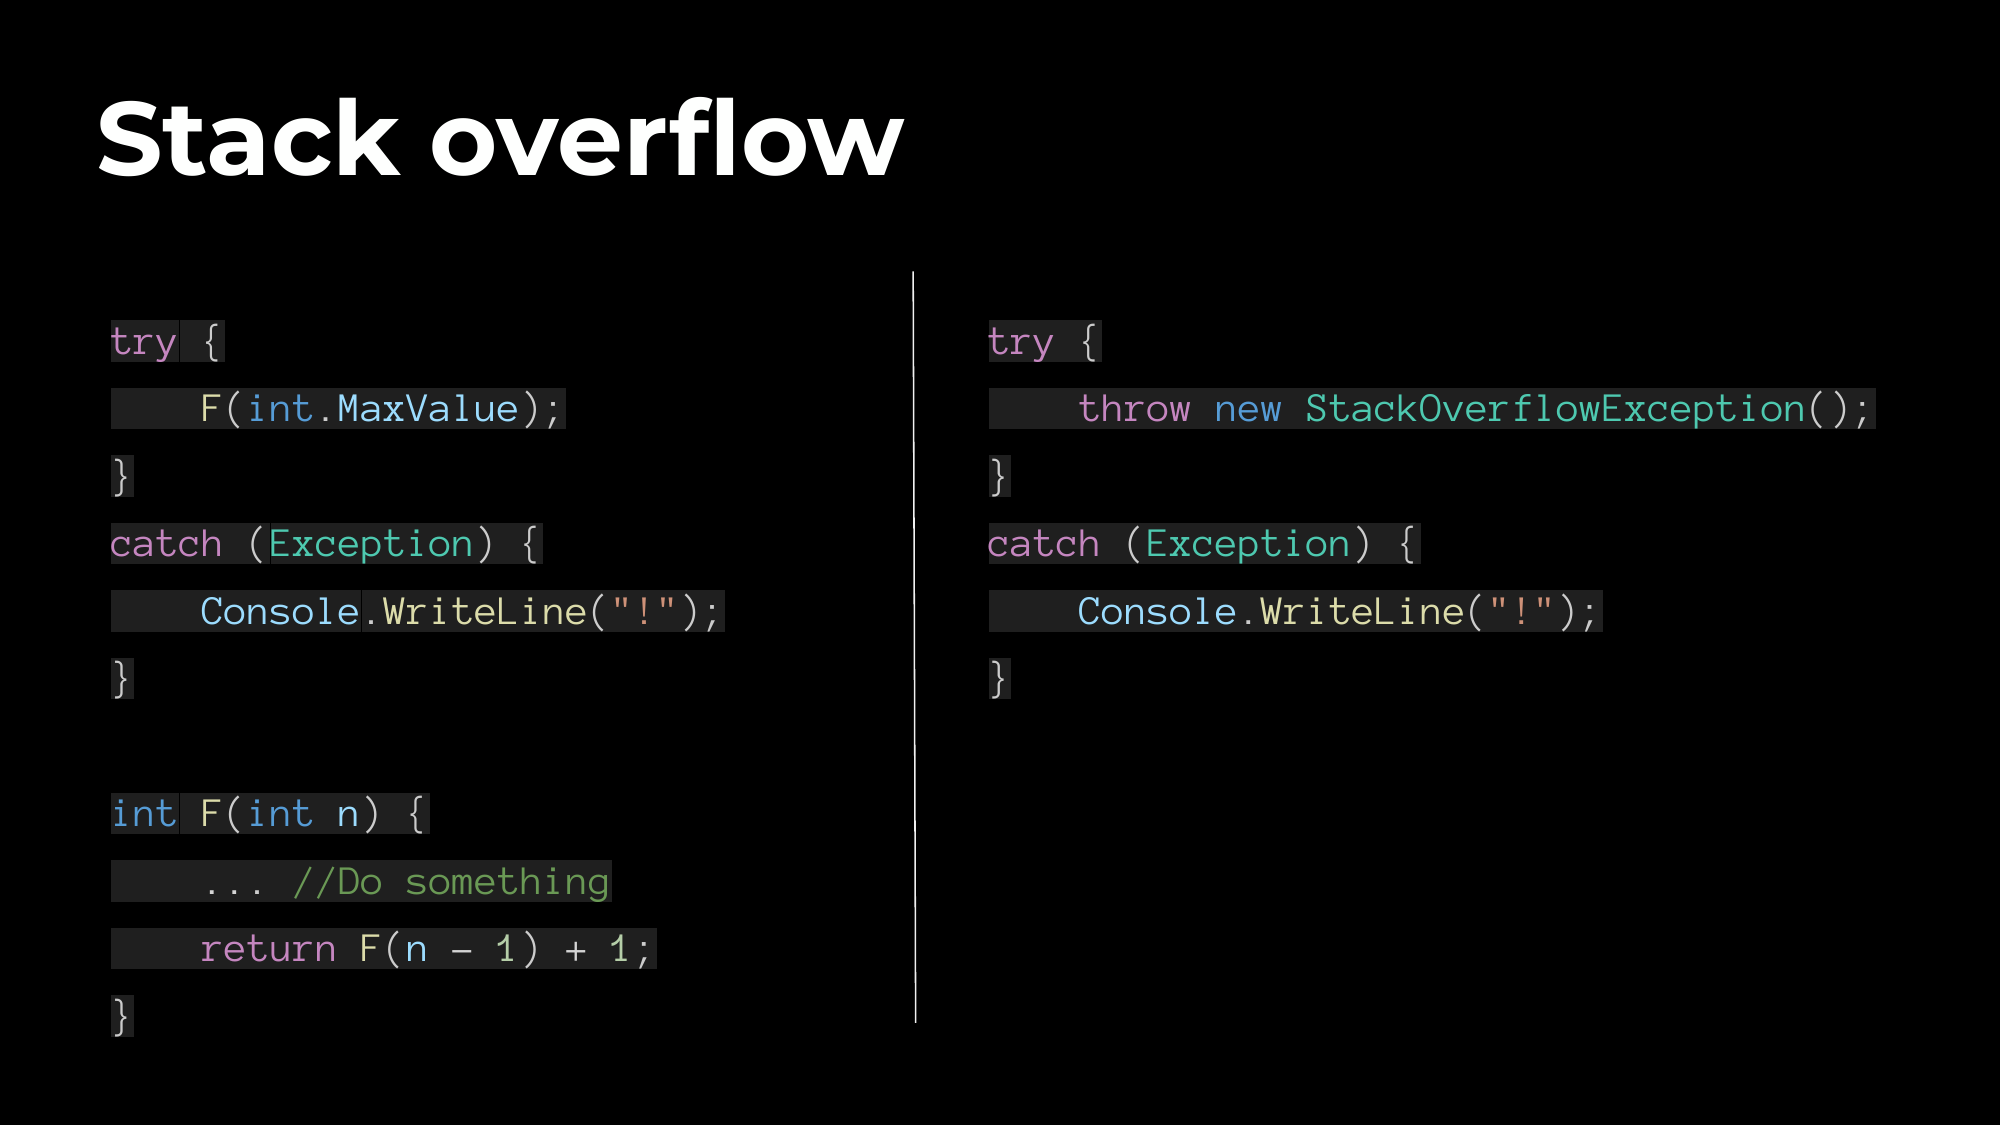

# Stack overflow
try {
    F(int.MaxValue);
}
catch (Exception) {
    Console.WriteLine("!");
}

int F(int n) {
    ... //Do something
    return F(n - 1) + 1;
}
try {
    throw new StackOverflowException();
}
catch (Exception) {
    Console.WriteLine("!");
}